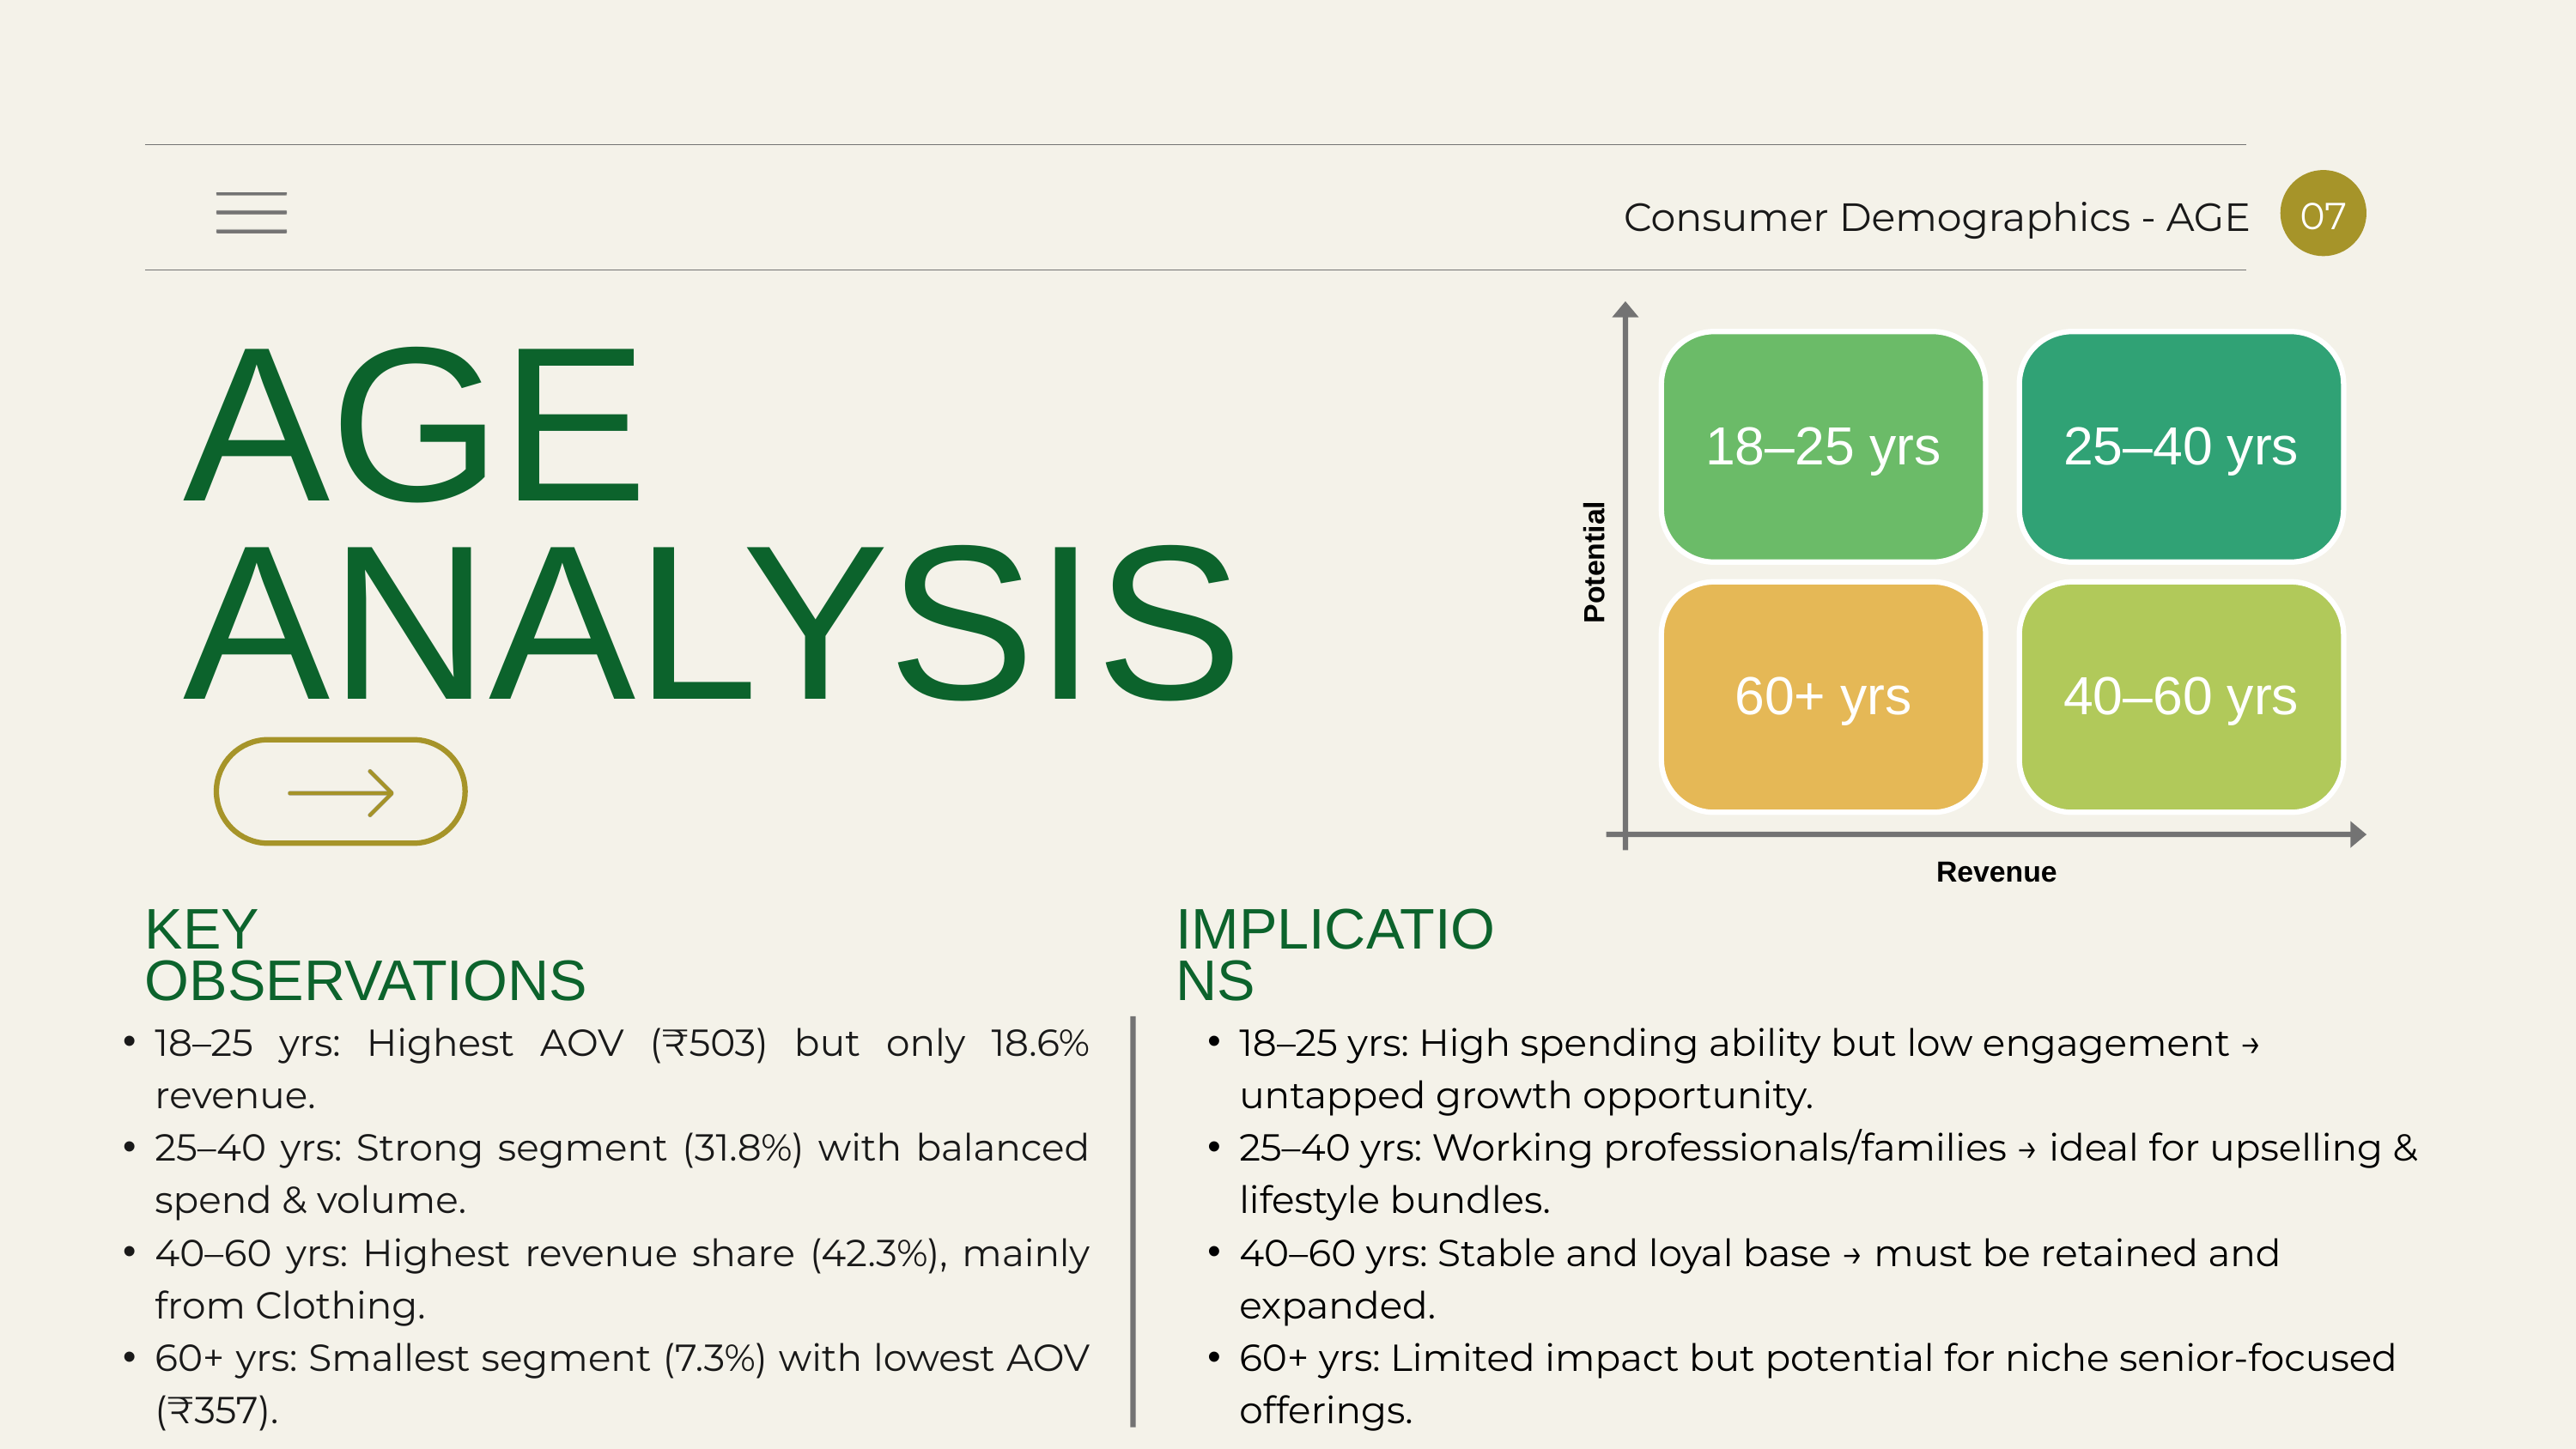

|  |
| --- |

07
Consumer Demographics - AGE

18–25 yrs

25–40 yrs
Potential

60+ yrs

40–60 yrs

Revenue
AGE ANALYSIS

KEY OBSERVATIONS
IMPLICATIONS
18–25 yrs: Highest AOV (₹503) but only 18.6% revenue.
25–40 yrs: Strong segment (31.8%) with balanced spend & volume.
40–60 yrs: Highest revenue share (42.3%), mainly from Clothing.
60+ yrs: Smallest segment (7.3%) with lowest AOV (₹357).
18–25 yrs: High spending ability but low engagement → untapped growth opportunity.
25–40 yrs: Working professionals/families → ideal for upselling & lifestyle bundles.
40–60 yrs: Stable and loyal base → must be retained and expanded.
60+ yrs: Limited impact but potential for niche senior-focused offerings.